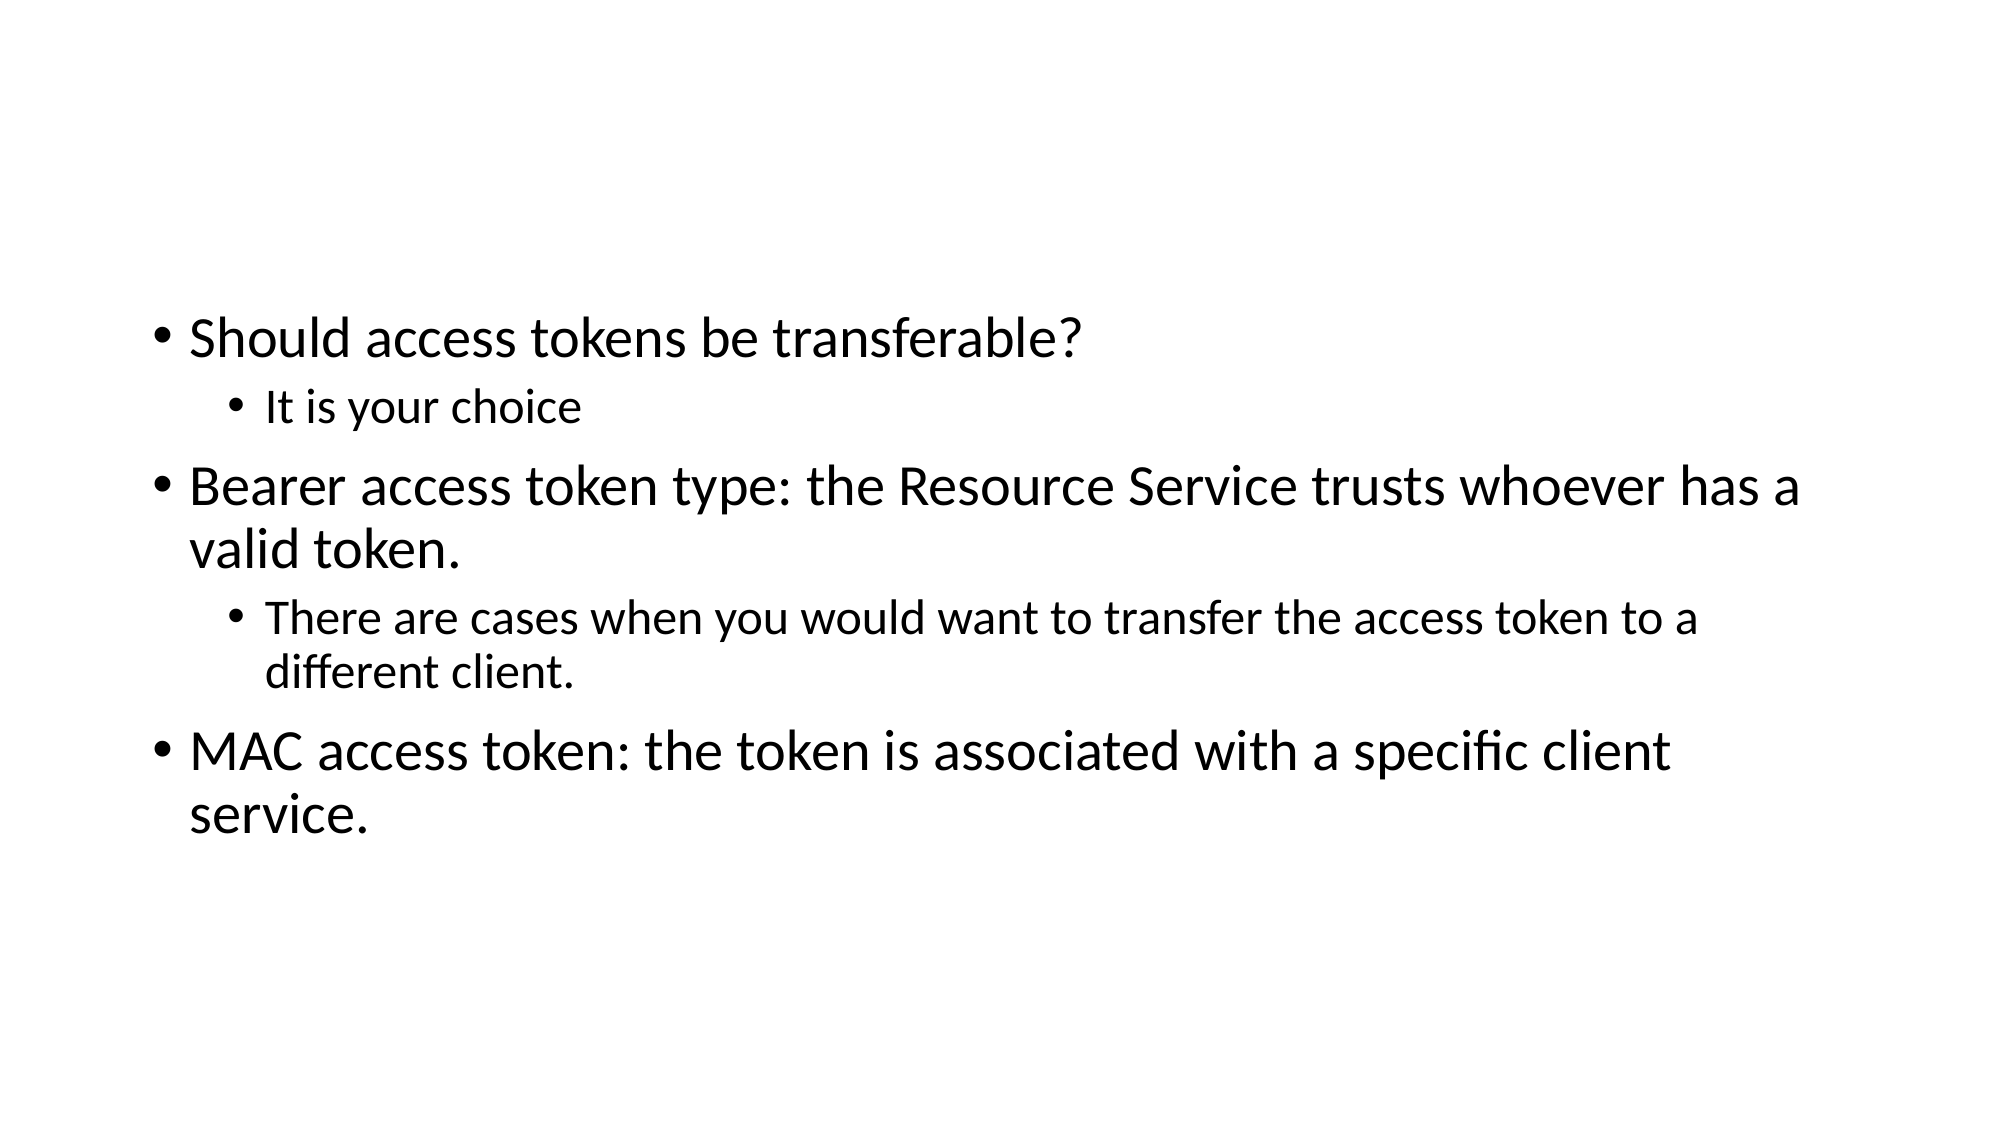

# OAuth2 Network Security Considerations (6/6)
Should access tokens be transferable?
It is your choice
Bearer access token type: the Resource Service trusts whoever has a valid token.
There are cases when you would want to transfer the access token to a different client.
MAC access token: the token is associated with a specific client service.